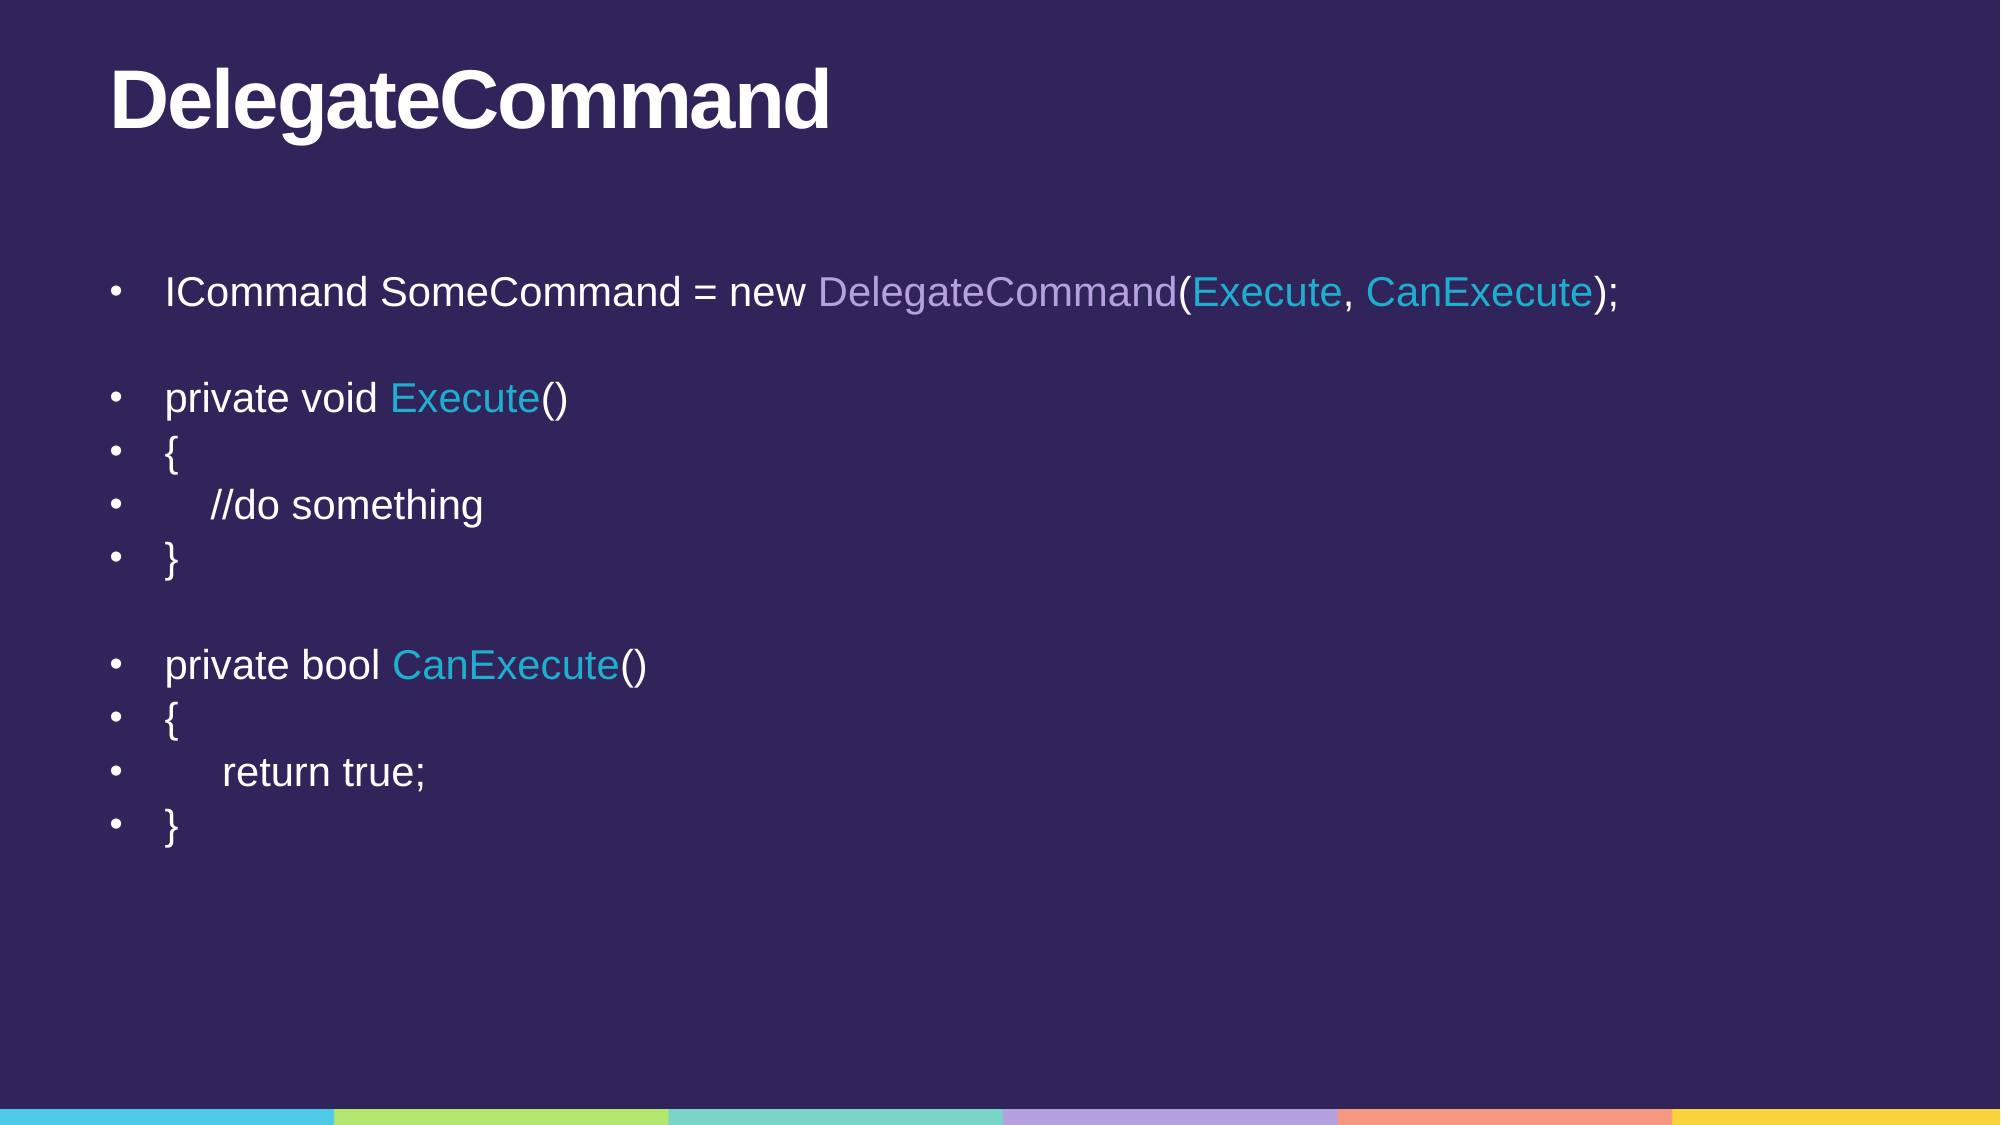

# DelegateCommand
ICommand SomeCommand = new DelegateCommand(Execute, CanExecute);

private void Execute()
{
    //do something
}

private bool CanExecute()
{
     return true;
}